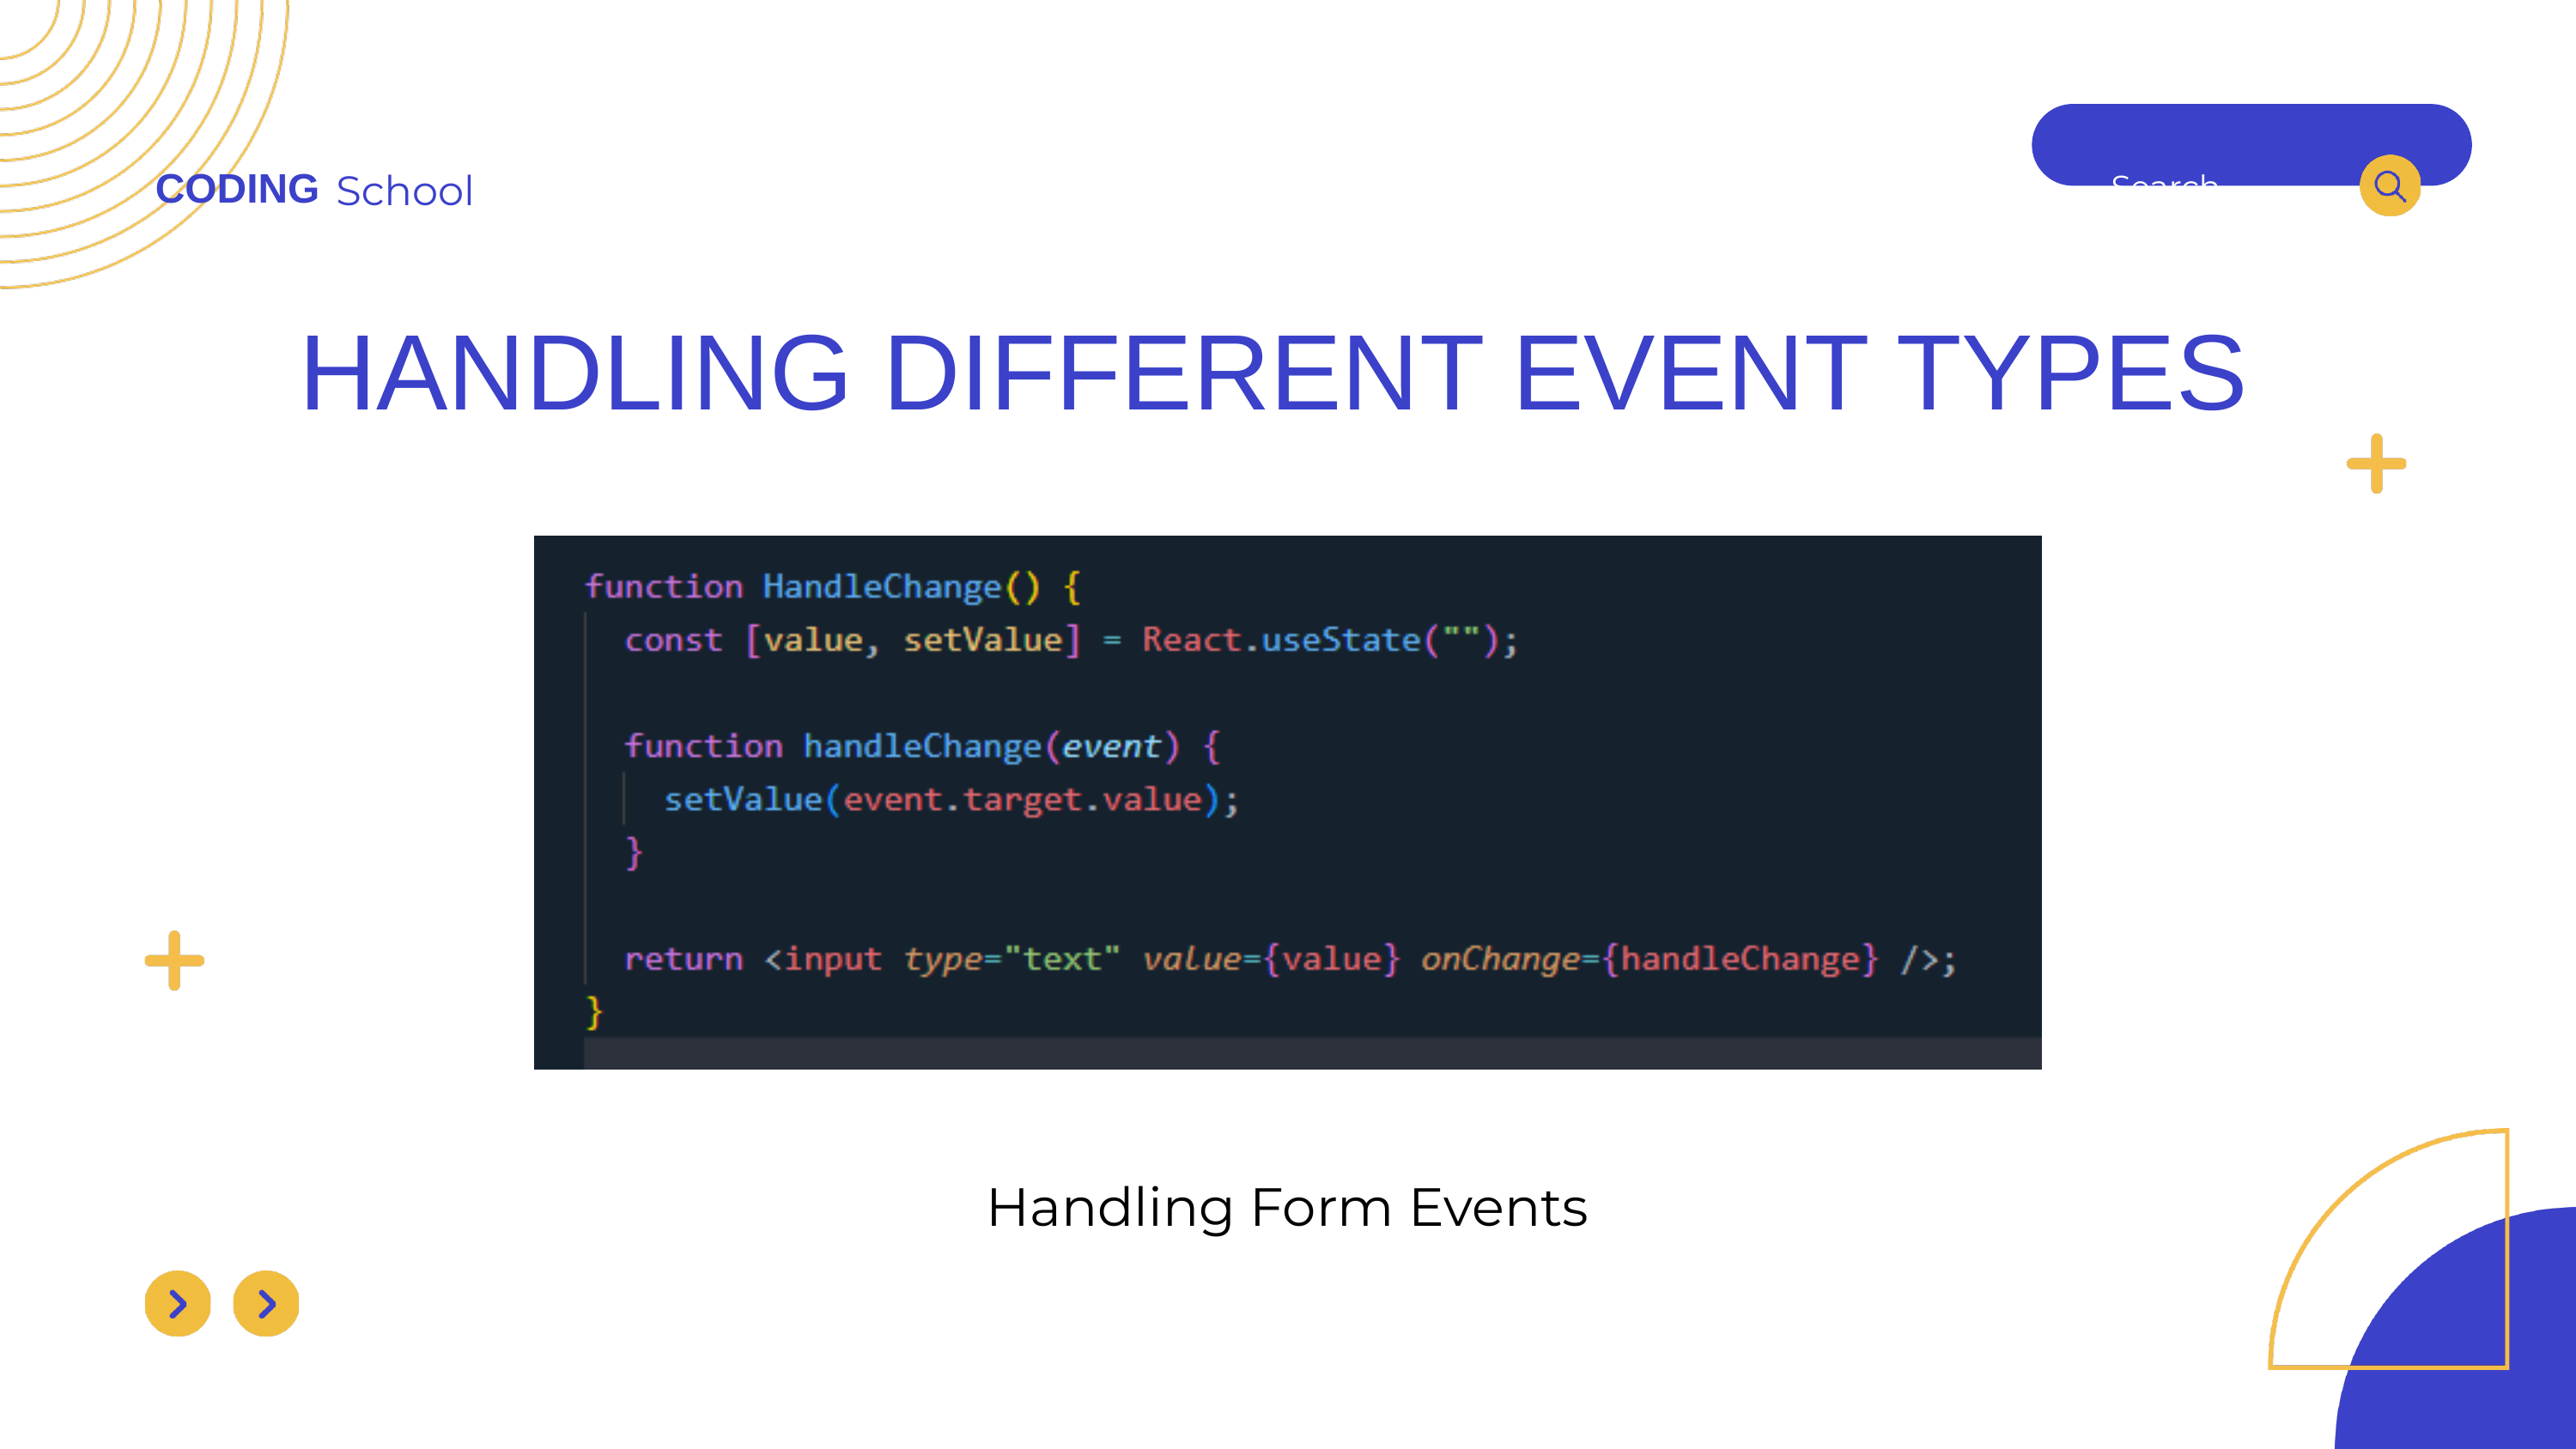

CODING

School
Search . . .

HANDLING DIFFERENT EVENT TYPES

Handling Form Events